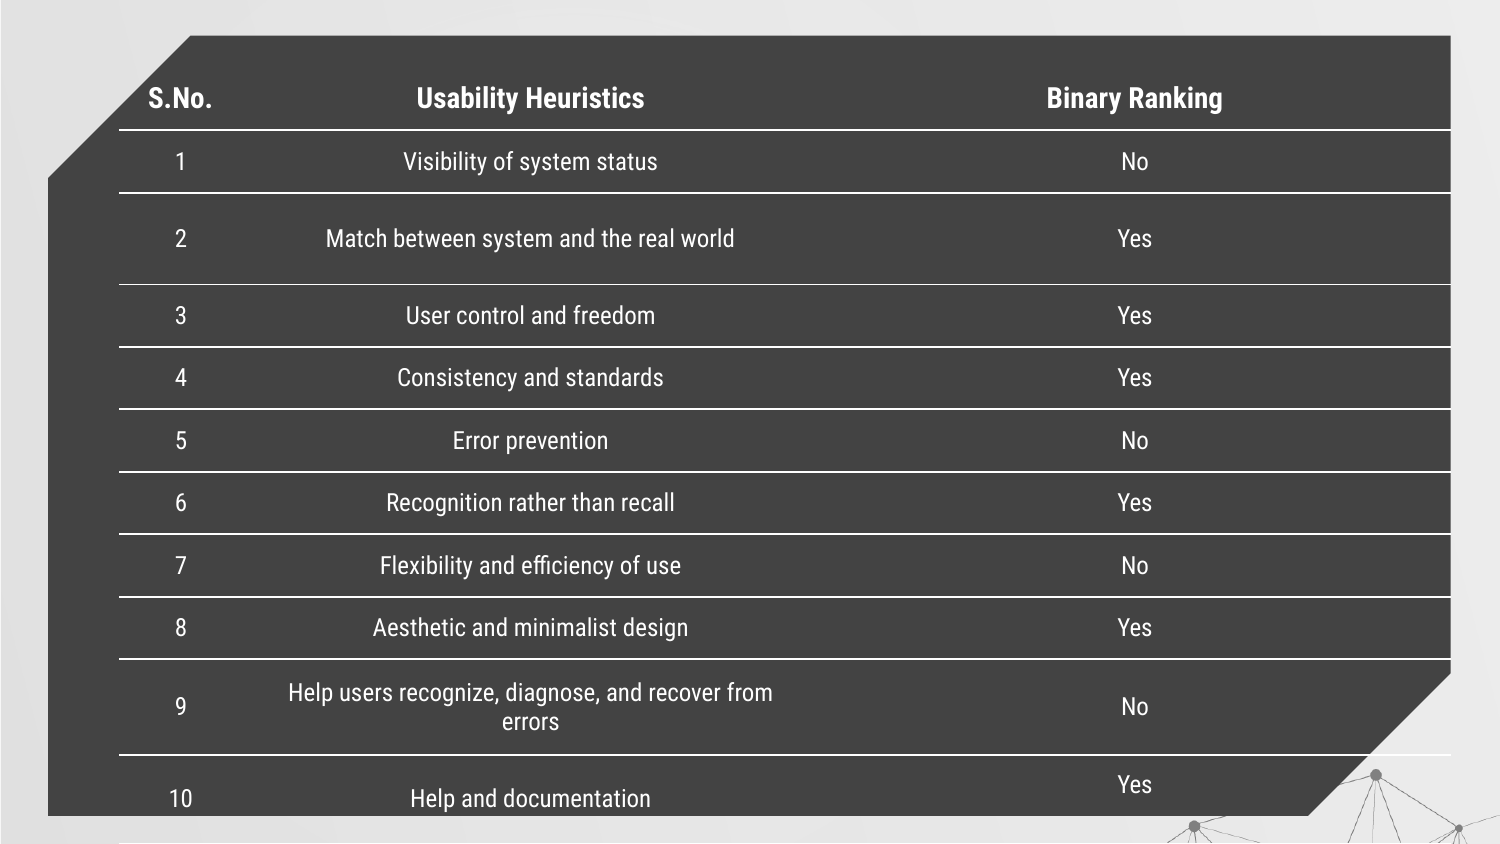

| S.No. | Usability Heuristics | Binary Ranking |
| --- | --- | --- |
| 1 | Visibility of system status | No |
| 2 | Match between system and the real world | Yes |
| 3 | User control and freedom | Yes |
| 4 | Consistency and standards | Yes |
| 5 | Error prevention | No |
| 6 | Recognition rather than recall | Yes |
| 7 | Flexibility and efficiency of use | No |
| 8 | Aesthetic and minimalist design | Yes |
| 9 | Help users recognize, diagnose, and recover from errors | No |
| 10 | Help and documentation | Yes |